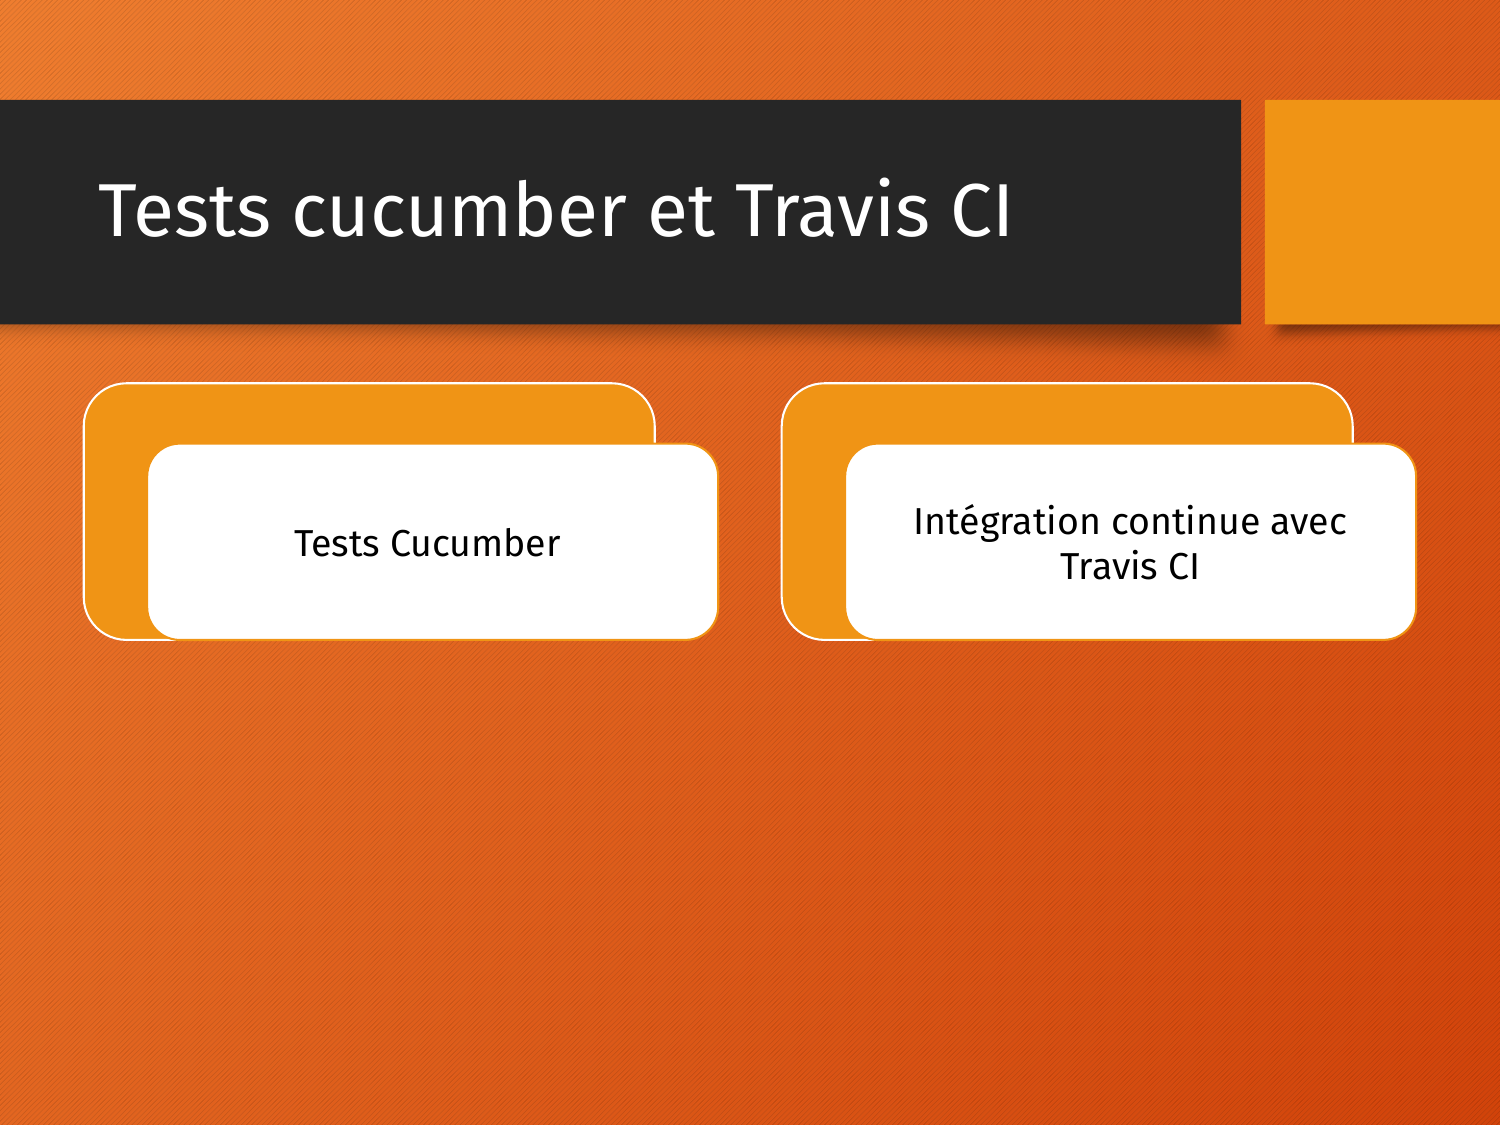

# Tests cucumber et Travis CI
Tests Cucumber
Intégration continue avec Travis CI